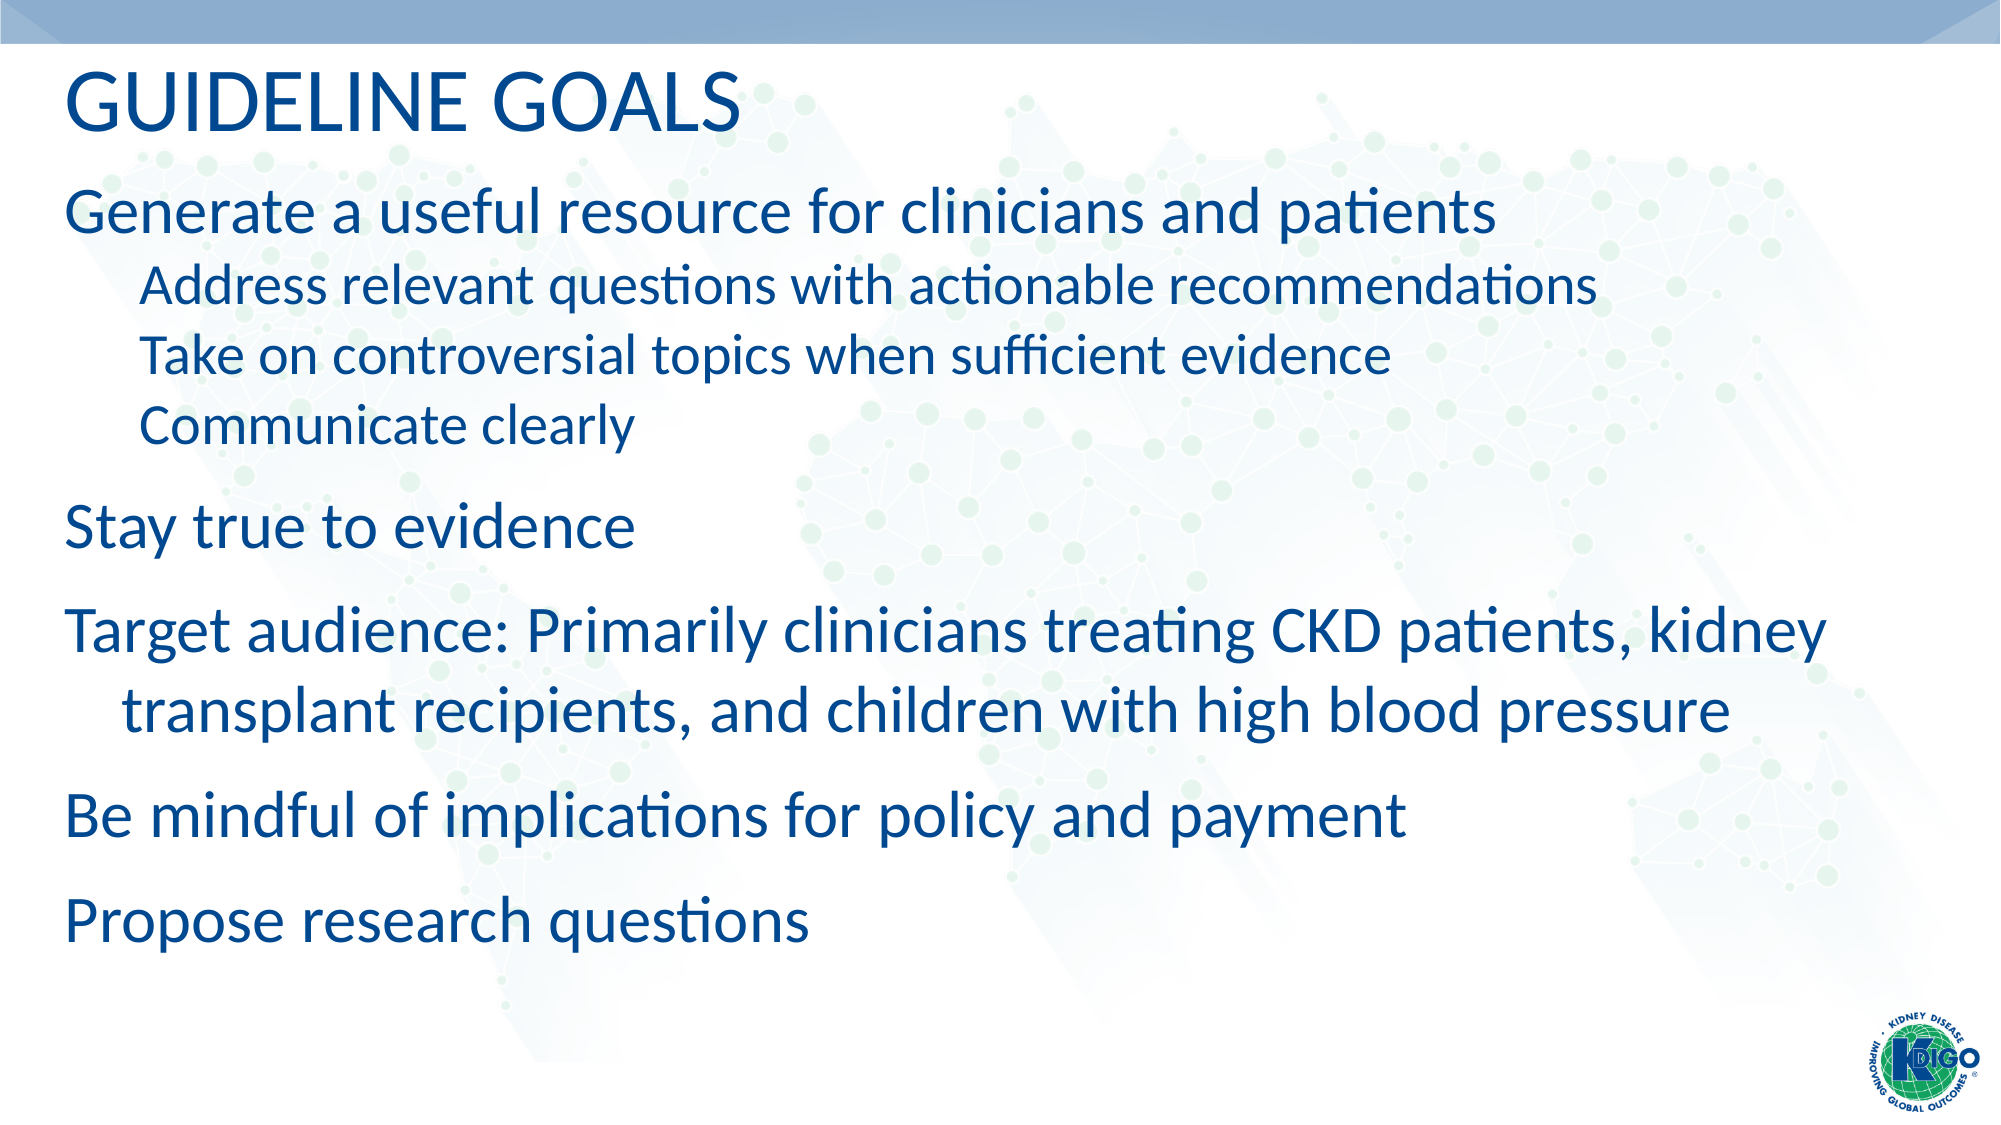

# Guideline Goals
Generate a useful resource for clinicians and patients
Address relevant questions with actionable recommendations
Take on controversial topics when sufficient evidence
Communicate clearly

Stay true to evidence

Target audience: Primarily clinicians treating CKD patients, kidney transplant recipients, and children with high blood pressure

Be mindful of implications for policy and payment

Propose research questions